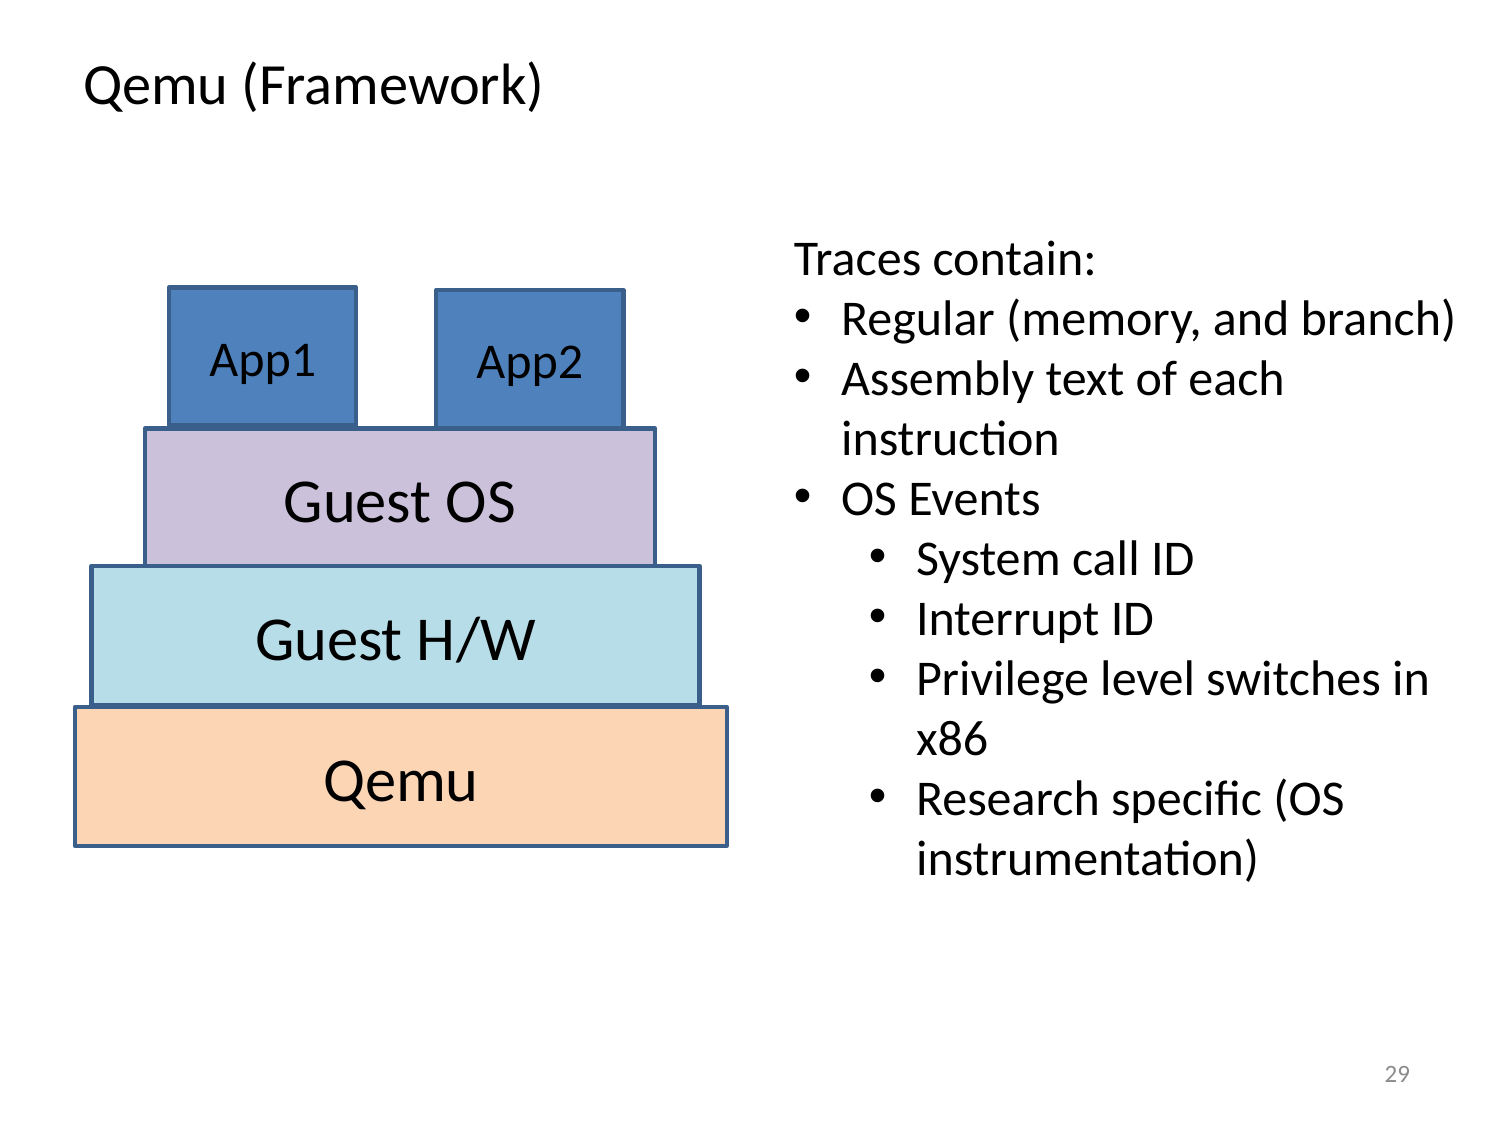

Qemu (Framework)
Traces contain:
Regular (memory, and branch)
Assembly text of each instruction
OS Events
System call ID
Interrupt ID
Privilege level switches in x86
Research specific (OS instrumentation)
App1
App2
Guest OS
Guest H/W
Qemu
29